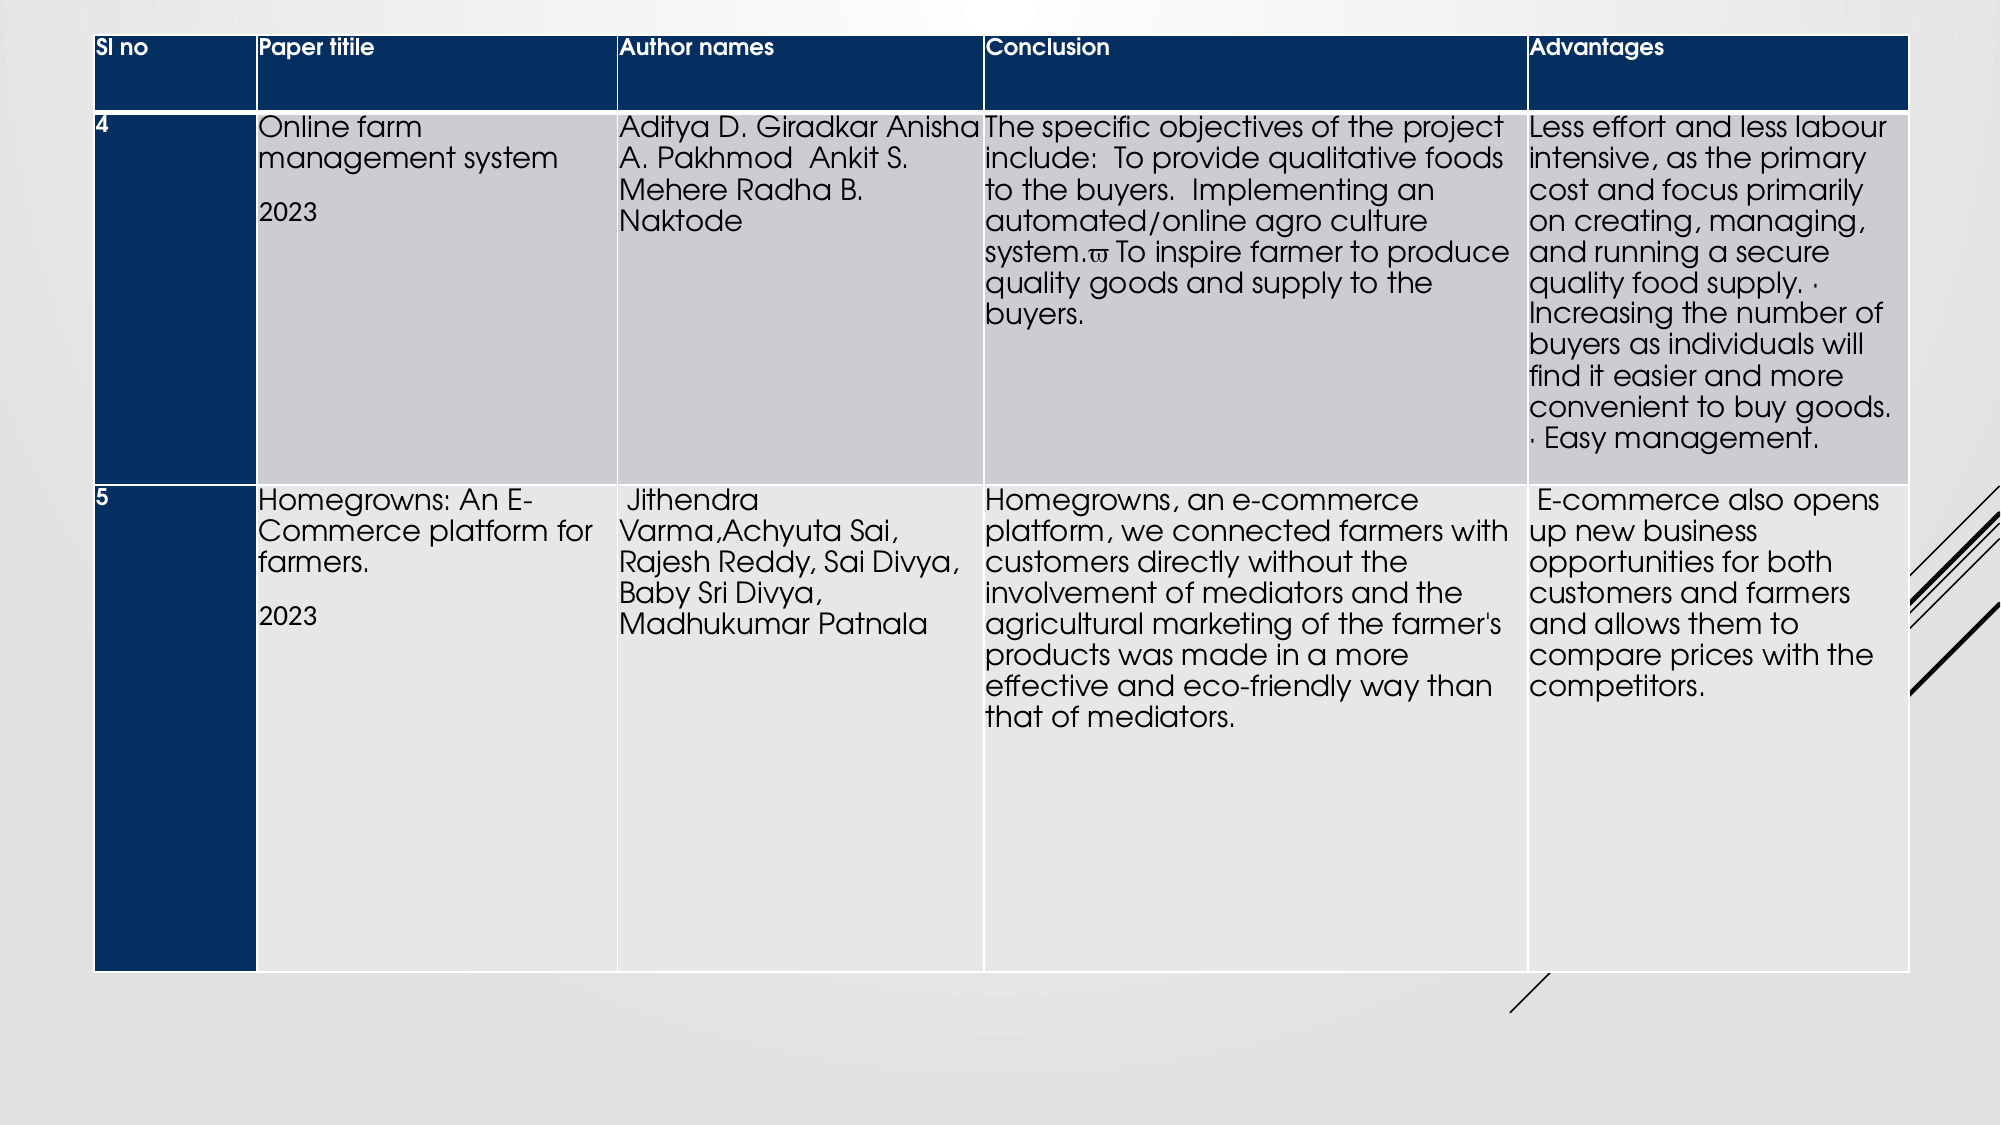

#
| Sl no | Paper titile | Author names | Conclusion | Advantages |
| --- | --- | --- | --- | --- |
| 4 | Online farm management system 2023 | Aditya D. Giradkar Anisha A. Pakhmod Ankit S. Mehere Radha B. Naktode | The specific objectives of the project include: To provide qualitative foods to the buyers. Implementing an automated/online agro culture system.ϖ To inspire farmer to produce quality goods and supply to the buyers. | Less effort and less labour intensive, as the primary cost and focus primarily on creating, managing, and running a secure quality food supply. · Increasing the number of buyers as individuals will find it easier and more convenient to buy goods. · Easy management. |
| 5 | Homegrowns: An E-Commerce platform for farmers. 2023 | Jithendra Varma,Achyuta Sai, Rajesh Reddy, Sai Divya, Baby Sri Divya, Madhukumar Patnala | Homegrowns, an e-commerce platform, we connected farmers with customers directly without the involvement of mediators and the agricultural marketing of the farmer's products was made in a more effective and eco-friendly way than that of mediators. | E-commerce also opens up new business opportunities for both customers and farmers and allows them to compare prices with the competitors. |